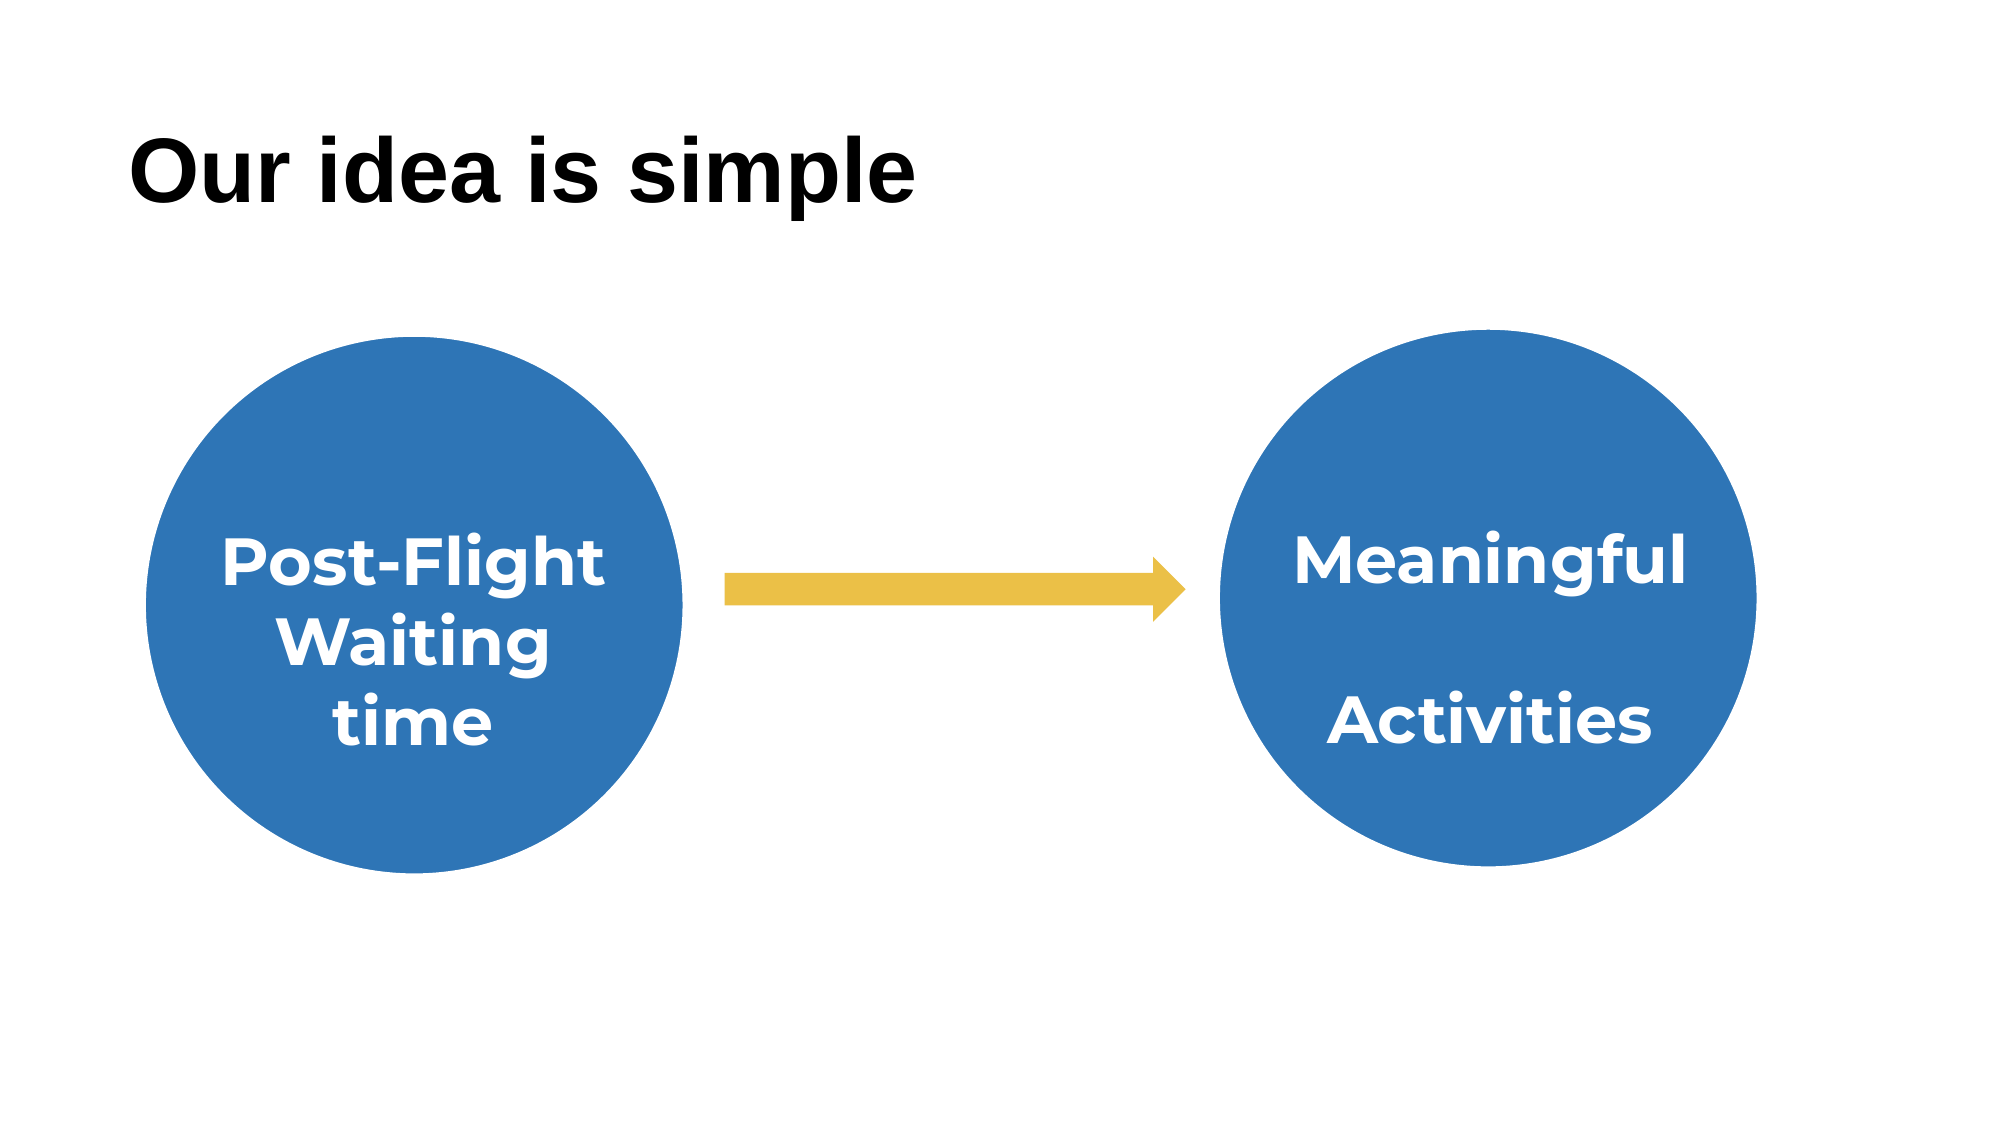

# Our idea is simple

Meaningful
Activities
Post-Flight
Waiting time